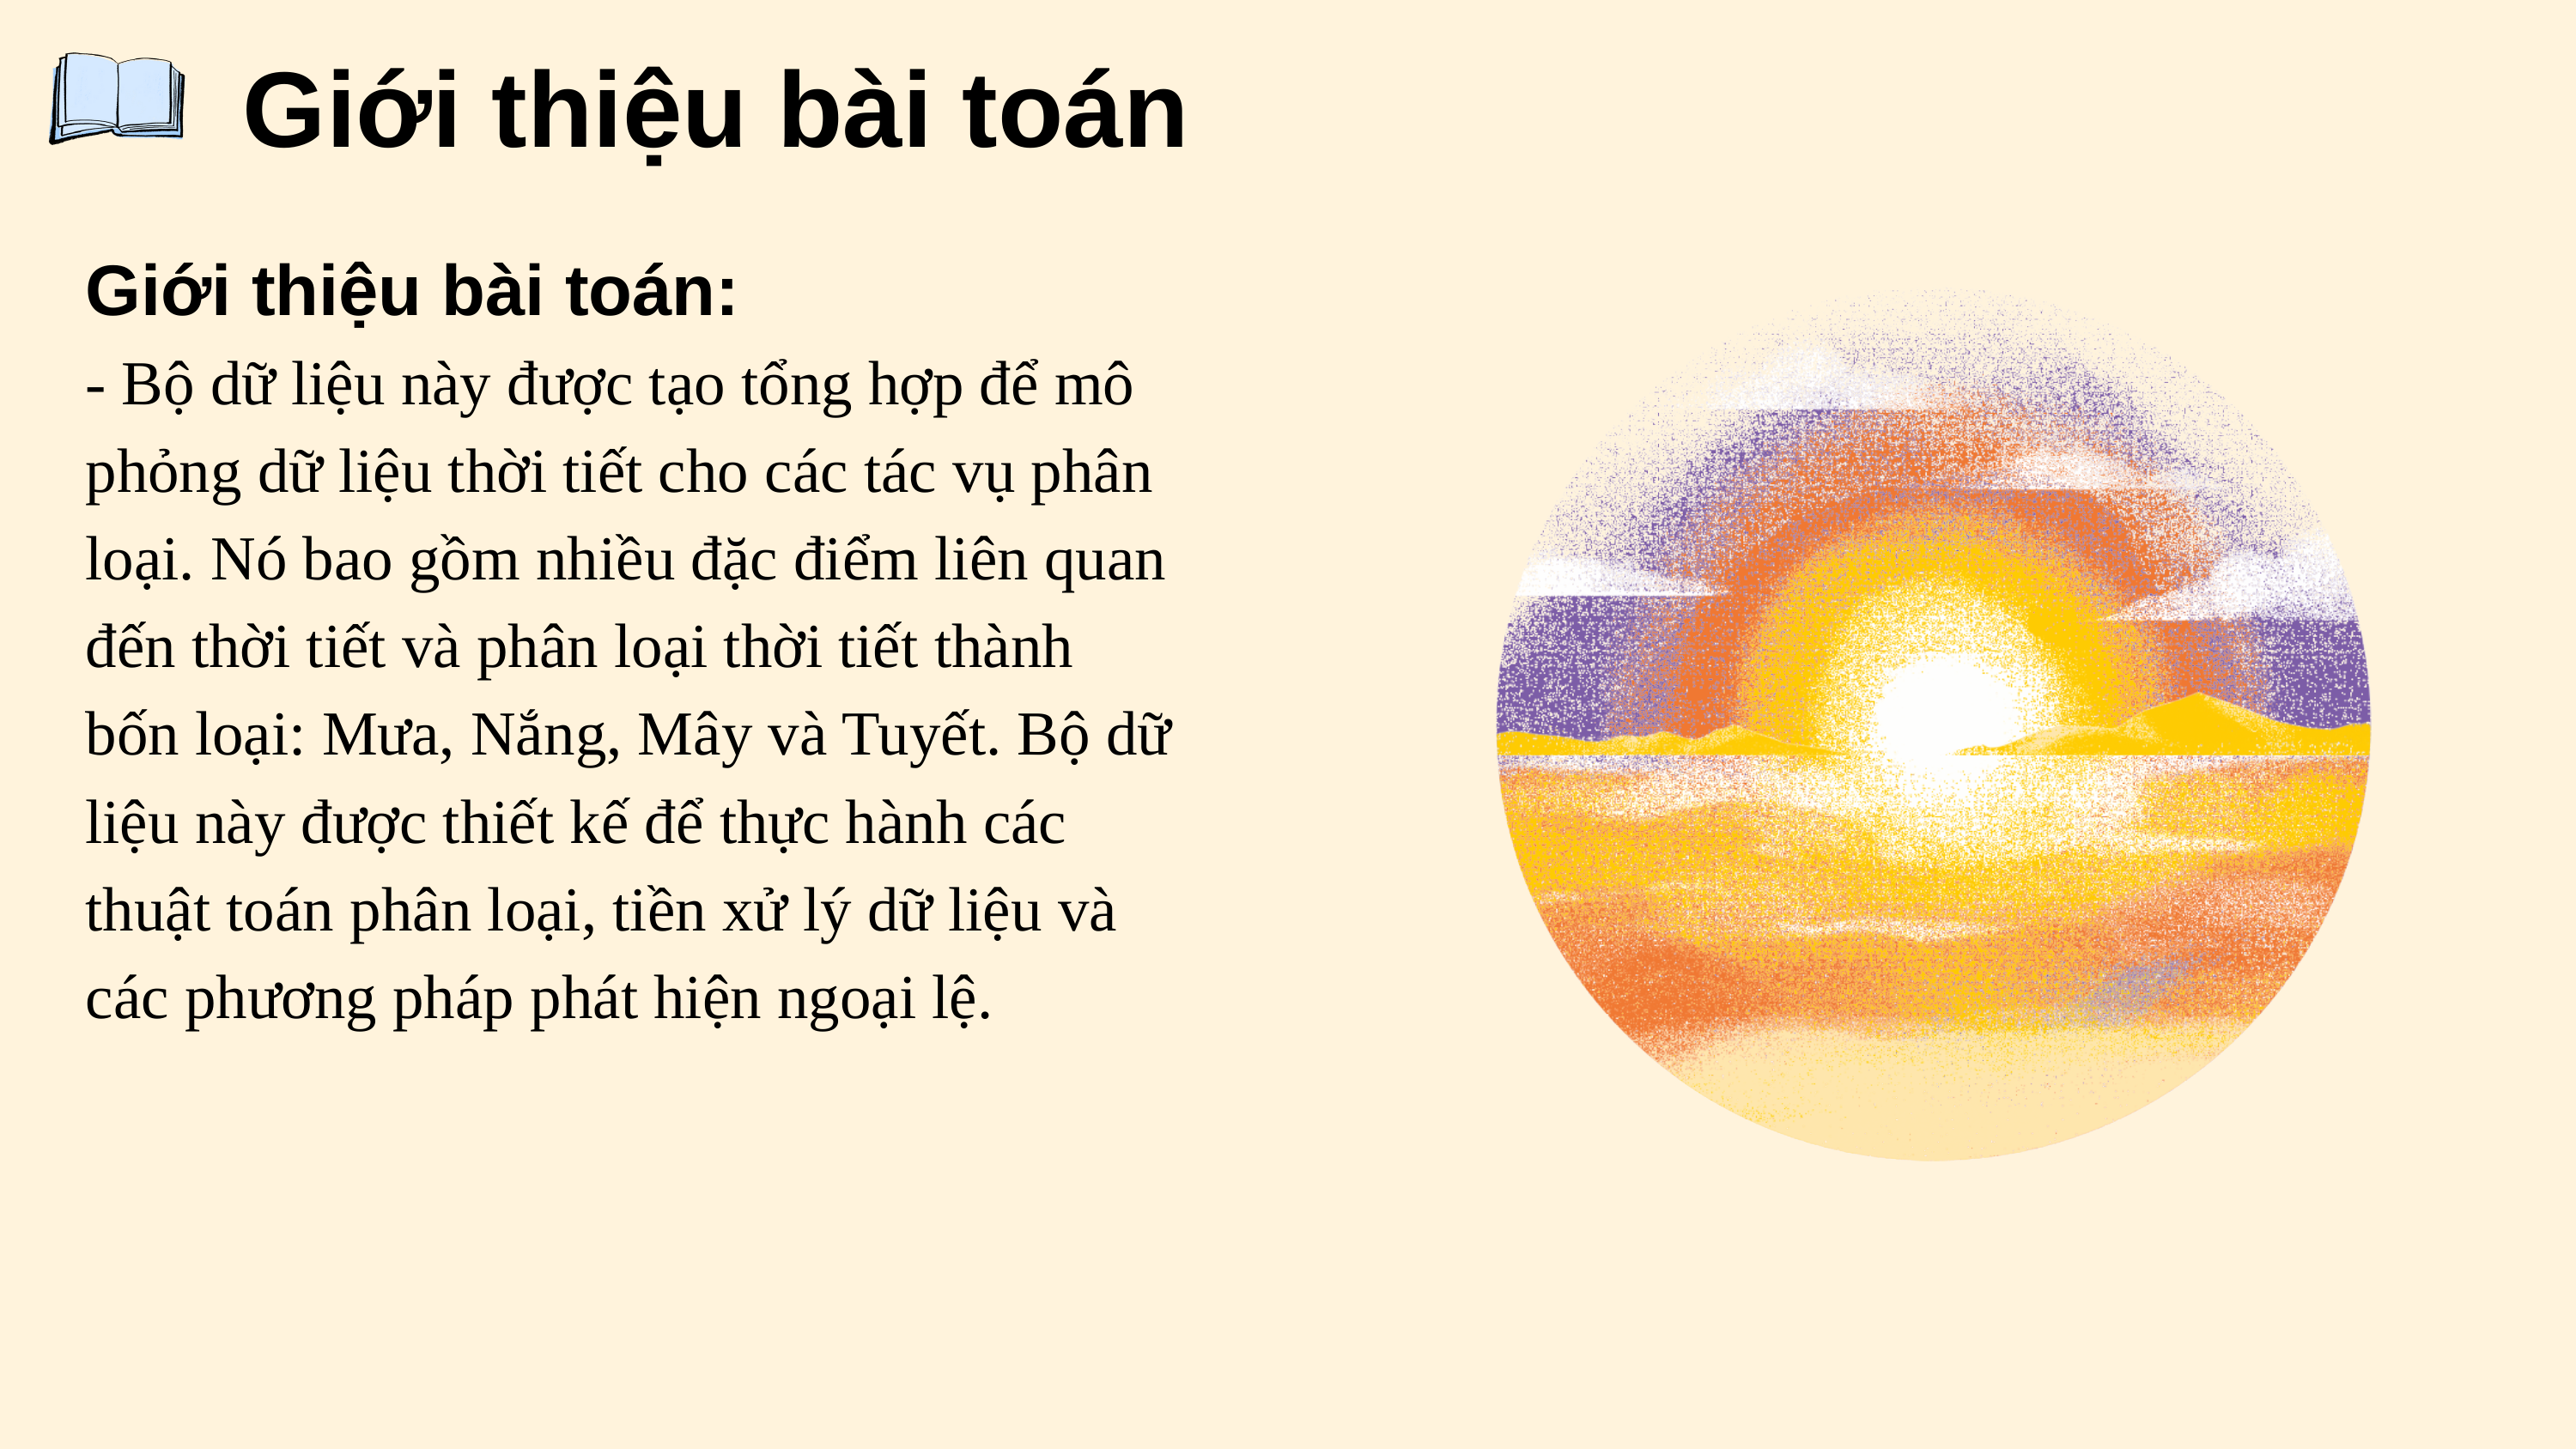

Giới thiệu bài toán

Giới thiệu bài toán:
- Bộ dữ liệu này được tạo tổng hợp để mô phỏng dữ liệu thời tiết cho các tác vụ phân loại. Nó bao gồm nhiều đặc điểm liên quan đến thời tiết và phân loại thời tiết thành bốn loại: Mưa, Nắng, Mây và Tuyết. Bộ dữ liệu này được thiết kế để thực hành các thuật toán phân loại, tiền xử lý dữ liệu và các phương pháp phát hiện ngoại lệ.